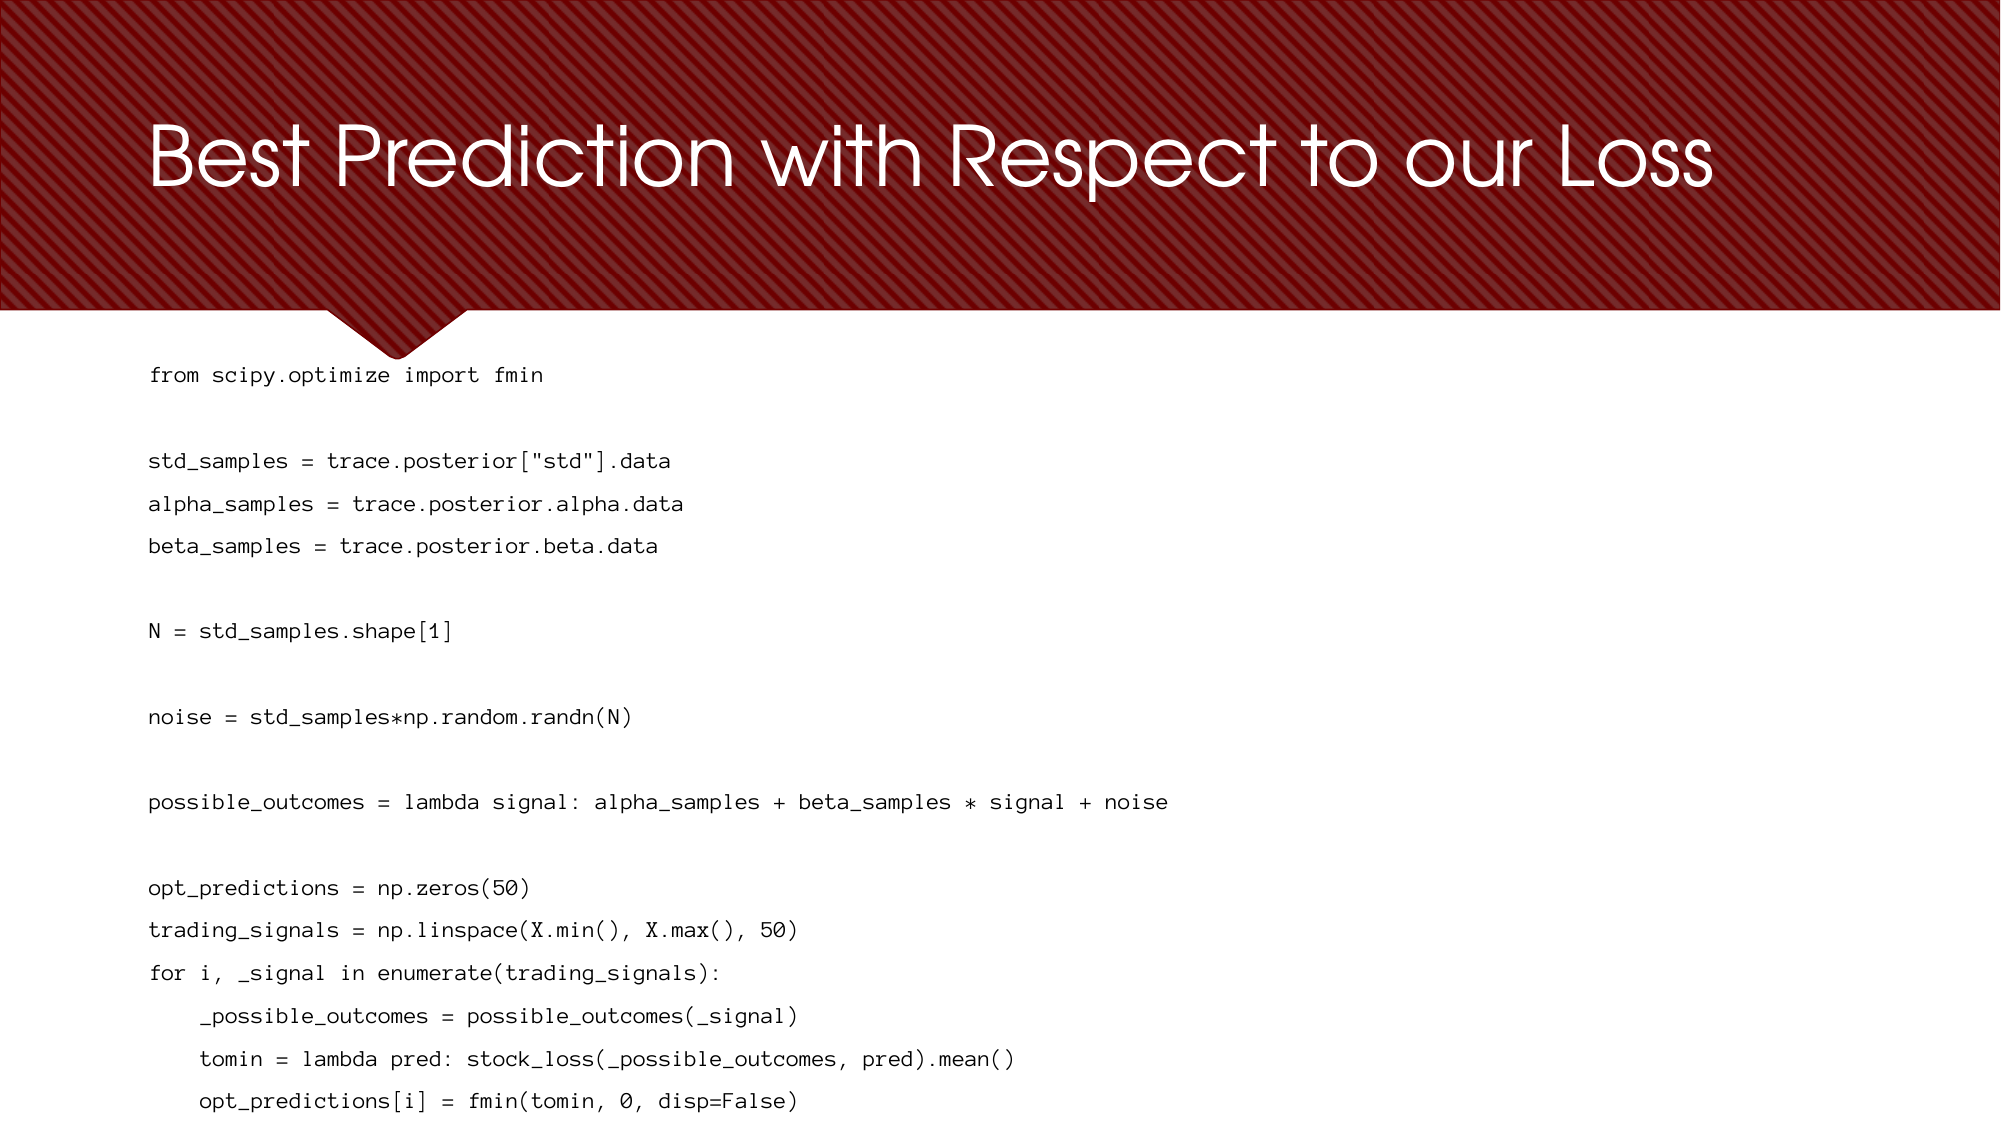

# Best Prediction with Respect to our Loss
from scipy.optimize import fmin

std_samples = trace.posterior["std"].data
alpha_samples = trace.posterior.alpha.data
beta_samples = trace.posterior.beta.data

N = std_samples.shape[1]

noise = std_samples*np.random.randn(N)

possible_outcomes = lambda signal: alpha_samples + beta_samples * signal + noise

opt_predictions = np.zeros(50)
trading_signals = np.linspace(X.min(), X.max(), 50)
for i, _signal in enumerate(trading_signals):
    _possible_outcomes = possible_outcomes(_signal)
    tomin = lambda pred: stock_loss(_possible_outcomes, pred).mean()
    opt_predictions[i] = fmin(tomin, 0, disp=False)